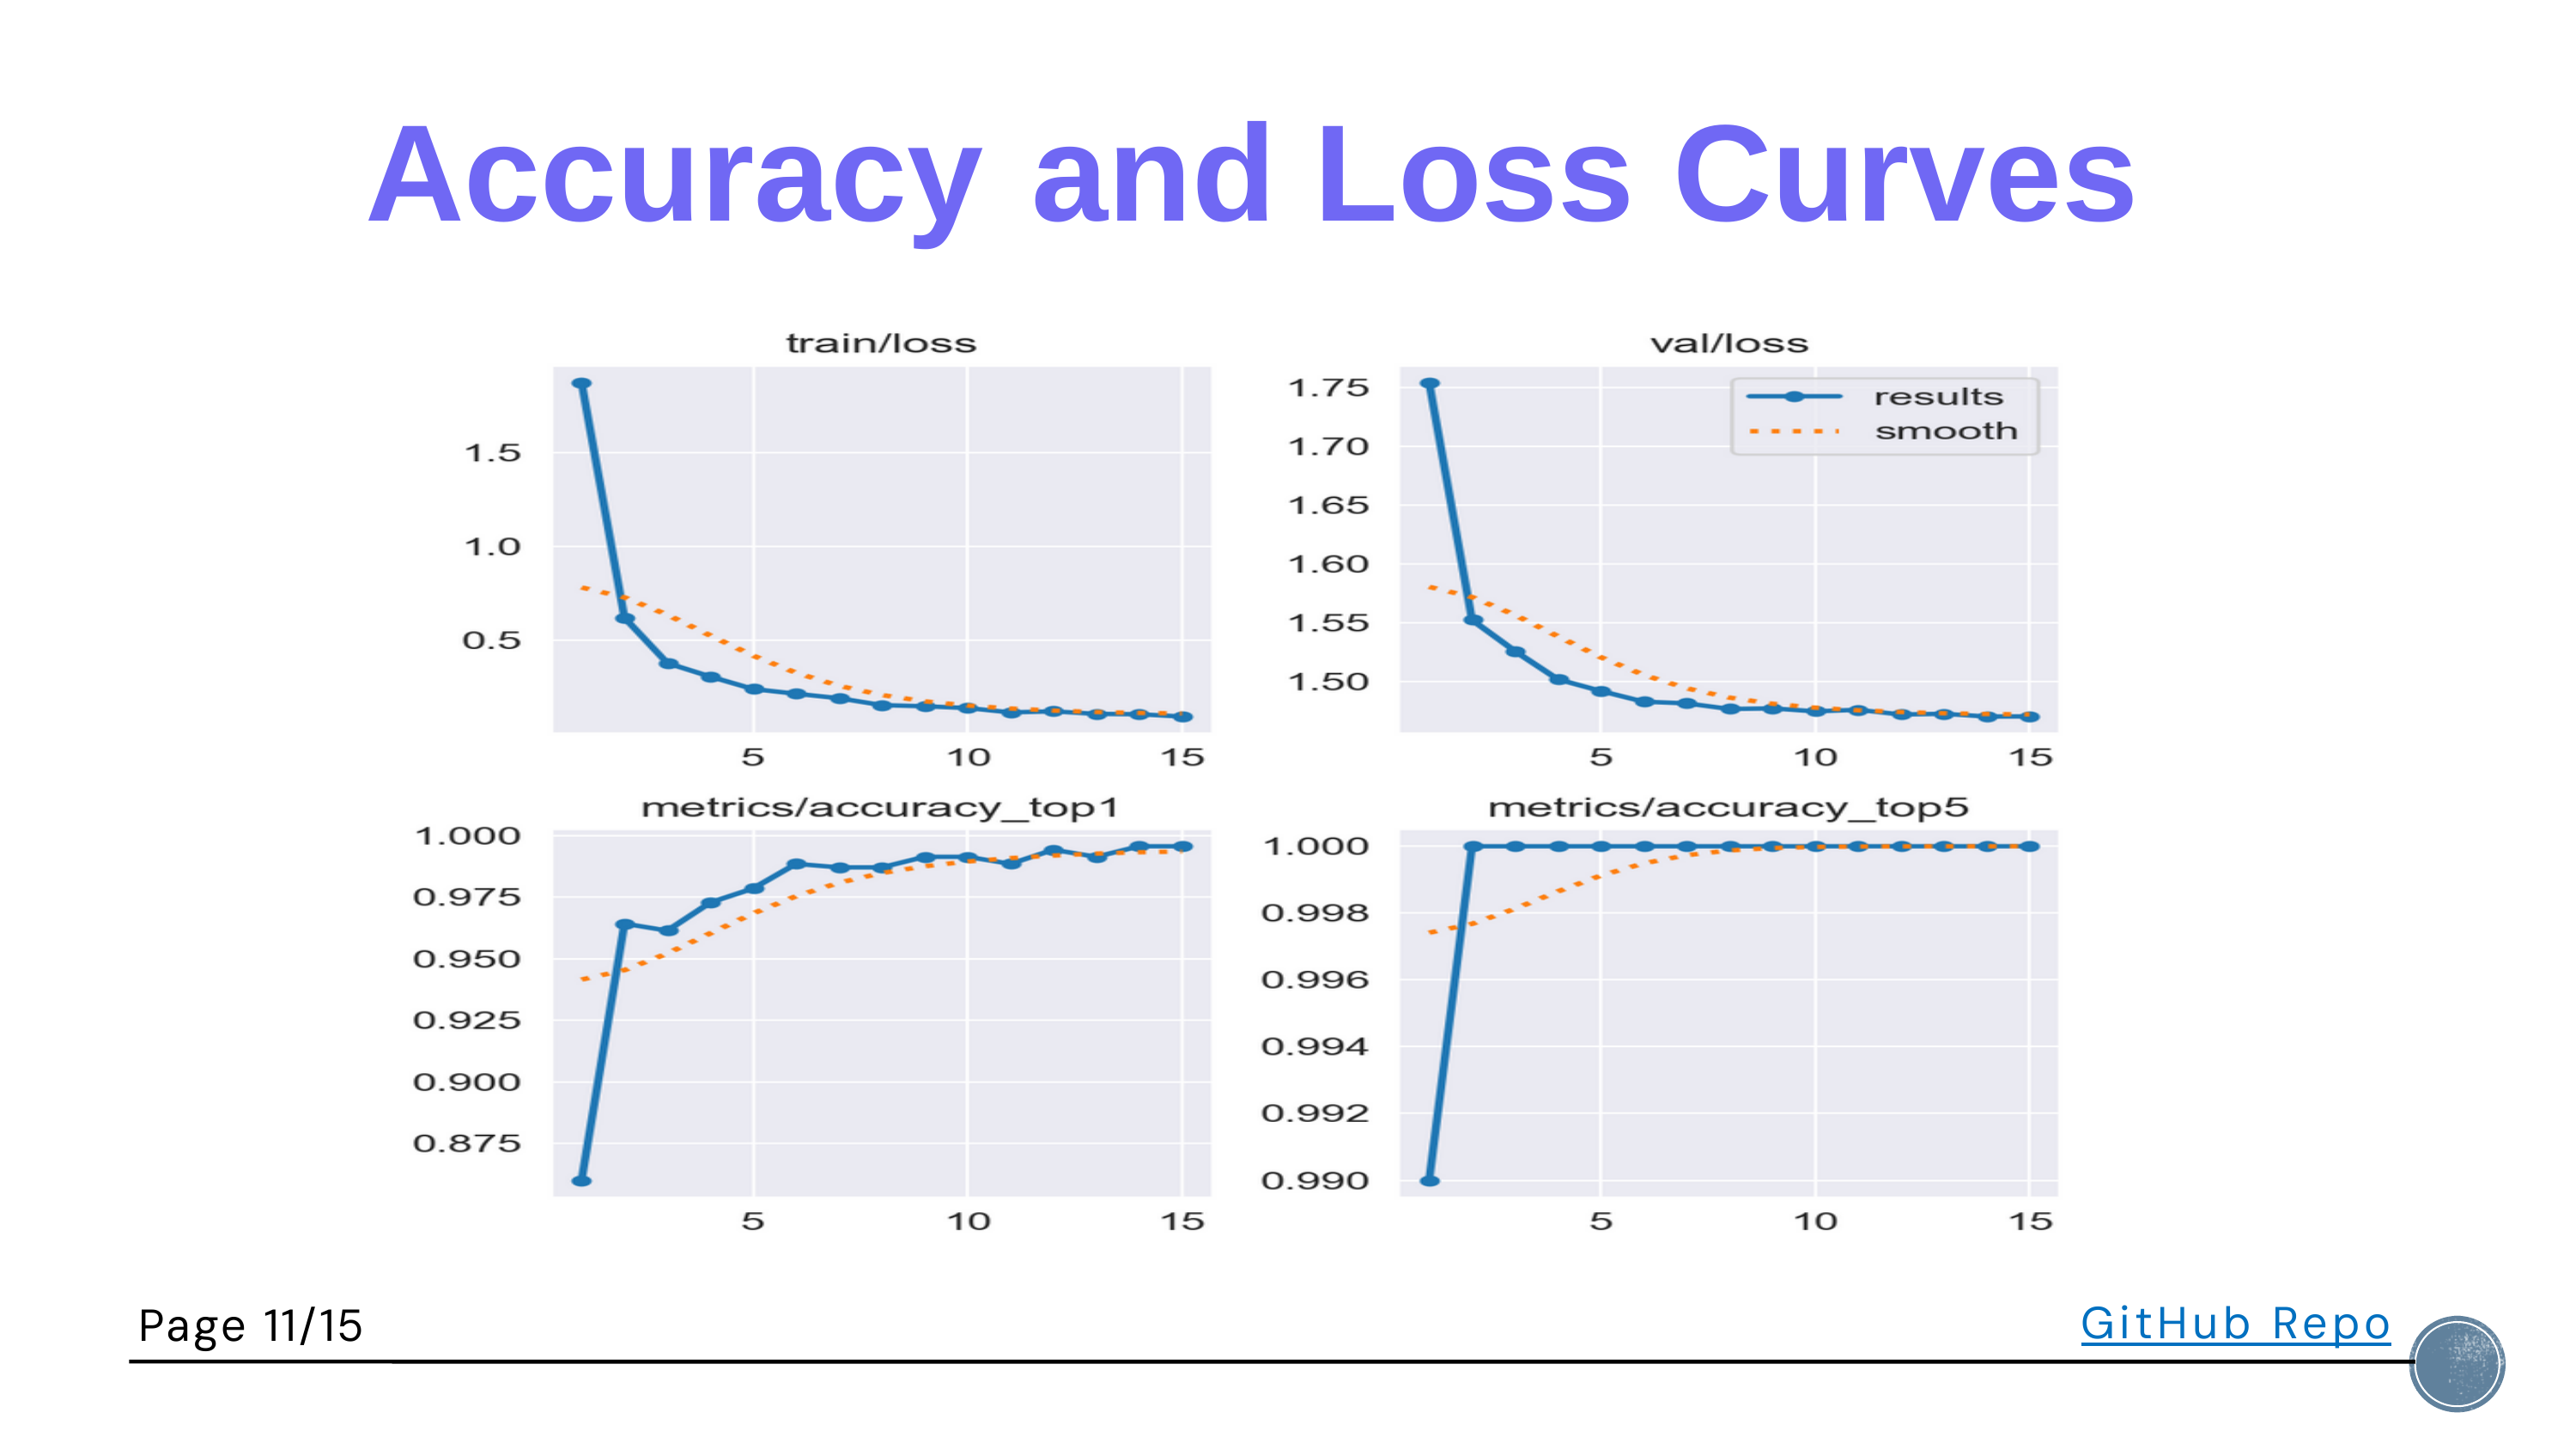

Accuracy and Loss Curves

Page 11/15
GitHub Repo